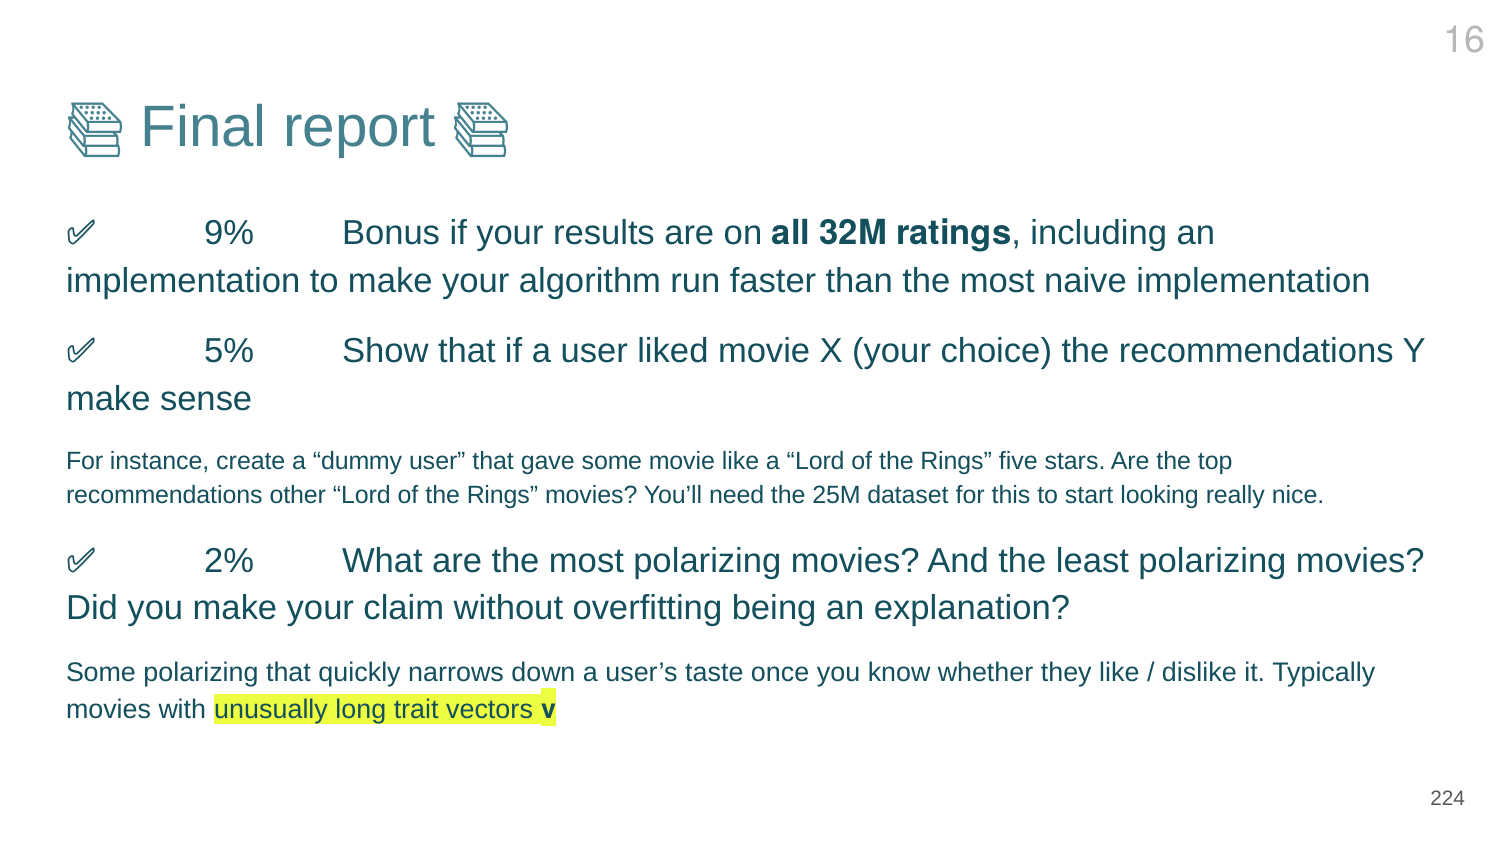

16
# 📚 Final report 📚
✅	9%	Bonus if your results are on all 32M ratings, including an implementation to make your algorithm run faster than the most naive implementation
✅	5%		Show that if a user liked movie X (your choice) the recommendations Y make sense
For instance, create a “dummy user” that gave some movie like a “Lord of the Rings” five stars. Are the top recommendations other “Lord of the Rings” movies? You’ll need the 25M dataset for this to start looking really nice.
✅	2%		What are the most polarizing movies? And the least polarizing movies? Did you make your claim without overfitting being an explanation?
Some polarizing that quickly narrows down a user’s taste once you know whether they like / dislike it. Typically movies with unusually long trait vectors v
224